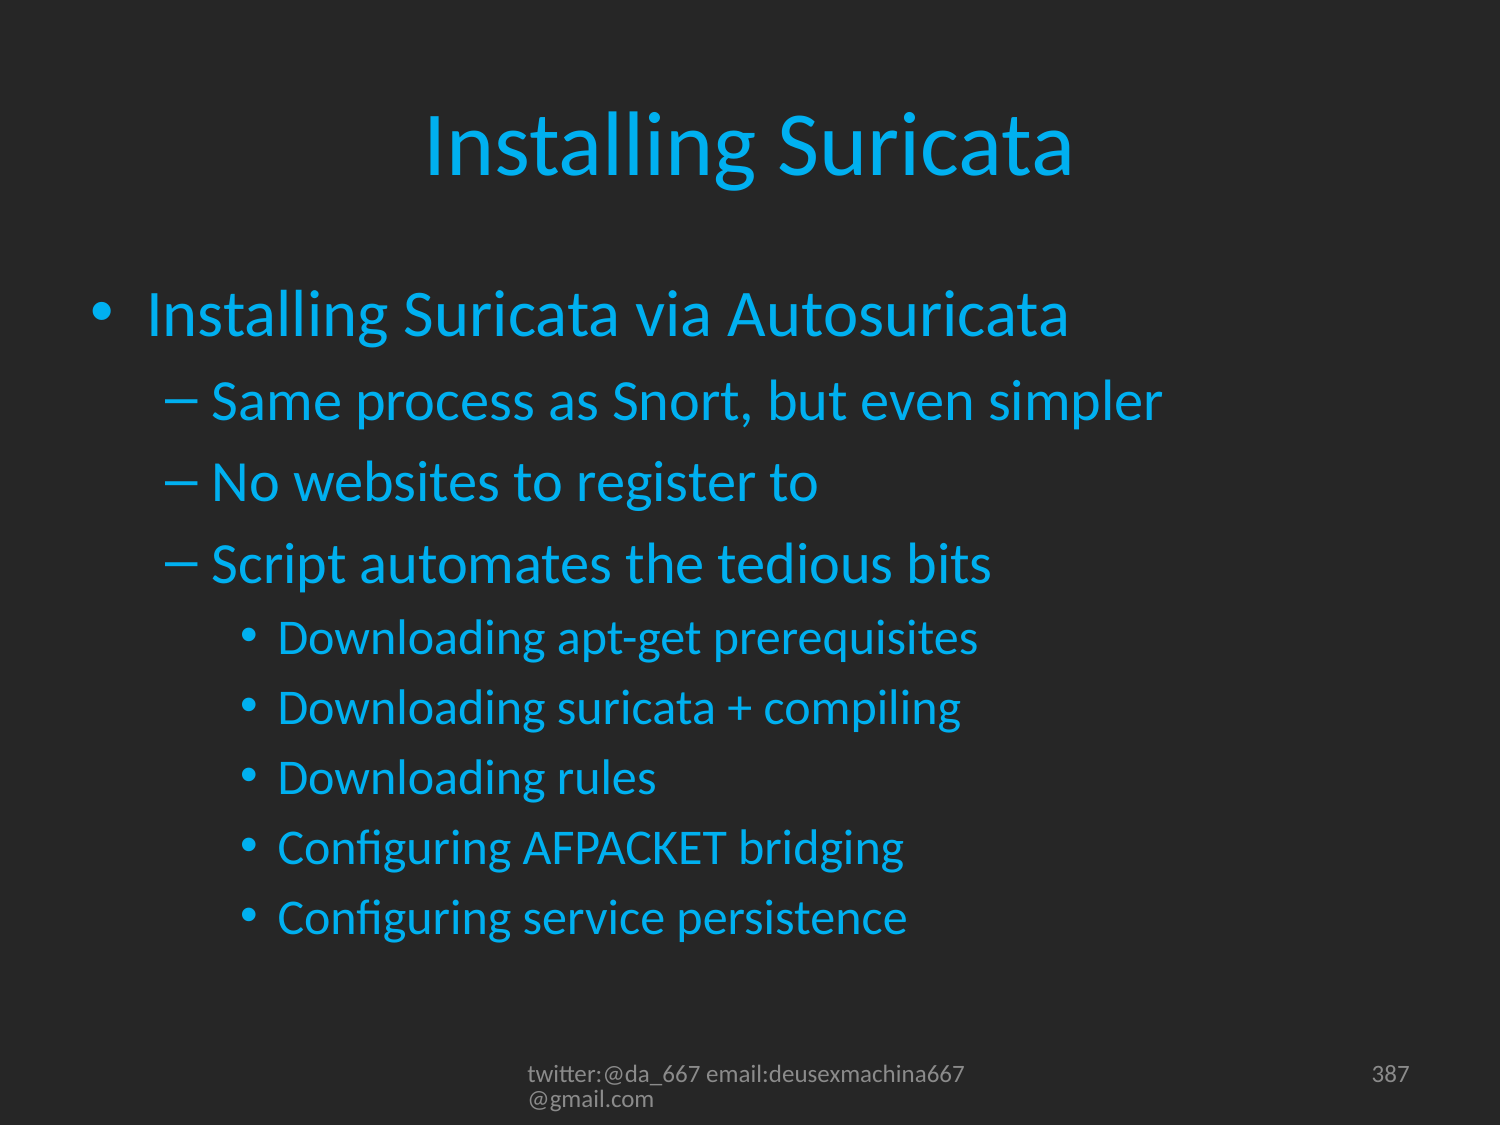

# Installing Suricata
Installing Suricata via Autosuricata
Same process as Snort, but even simpler
No websites to register to
Script automates the tedious bits
Downloading apt-get prerequisites
Downloading suricata + compiling
Downloading rules
Configuring AFPACKET bridging
Configuring service persistence
twitter:@da_667 email:deusexmachina667@gmail.com
387